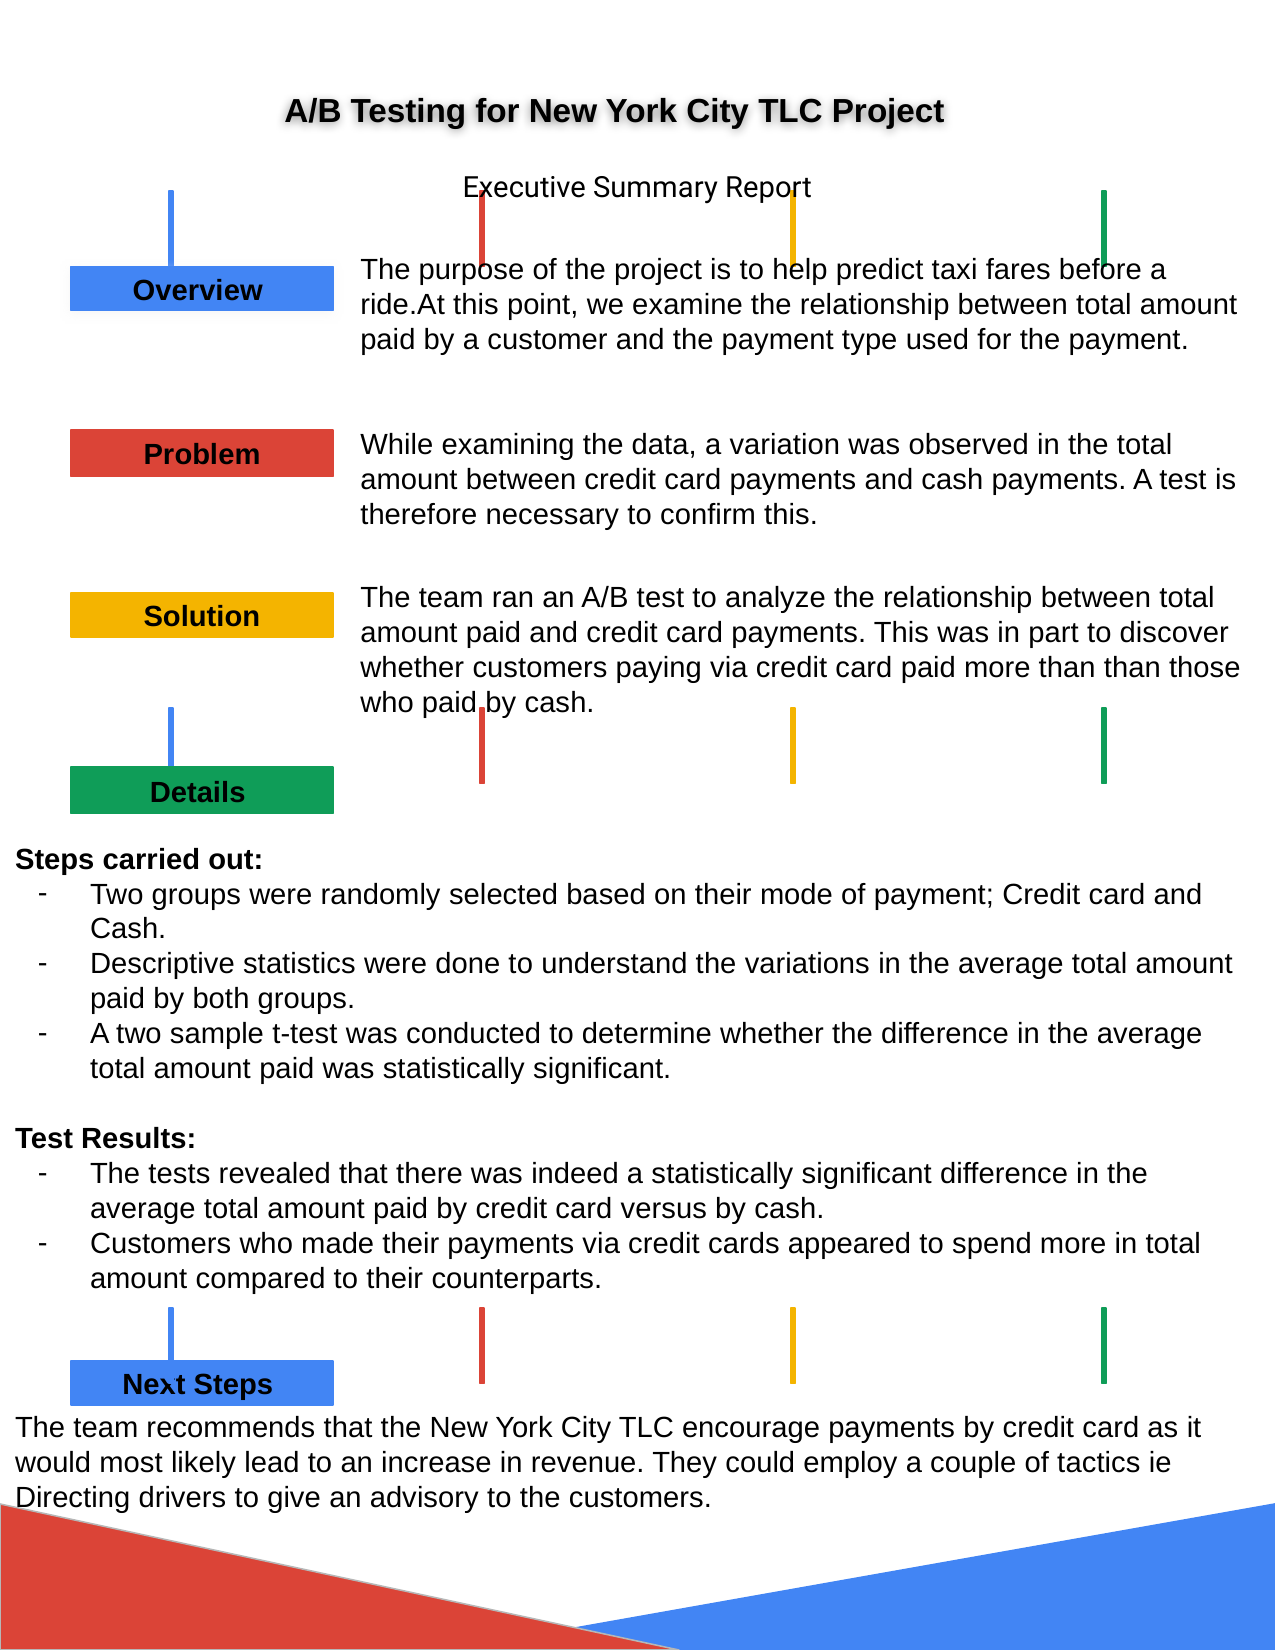

A/B Testing for New York City TLC Project
Executive Summary Report
The purpose of the project is to help predict taxi fares before a ride.At this point, we examine the relationship between total amount paid by a customer and the payment type used for the payment.
While examining the data, a variation was observed in the total amount between credit card payments and cash payments. A test is therefore necessary to confirm this.
The team ran an A/B test to analyze the relationship between total amount paid and credit card payments. This was in part to discover whether customers paying via credit card paid more than than those who paid by cash.
Steps carried out:
Two groups were randomly selected based on their mode of payment; Credit card and Cash.
Descriptive statistics were done to understand the variations in the average total amount paid by both groups.
A two sample t-test was conducted to determine whether the difference in the average total amount paid was statistically significant.

Test Results:
The tests revealed that there was indeed a statistically significant difference in the average total amount paid by credit card versus by cash.
Customers who made their payments via credit cards appeared to spend more in total amount compared to their counterparts.
The team recommends that the New York City TLC encourage payments by credit card as it would most likely lead to an increase in revenue. They could employ a couple of tactics ie Directing drivers to give an advisory to the customers.